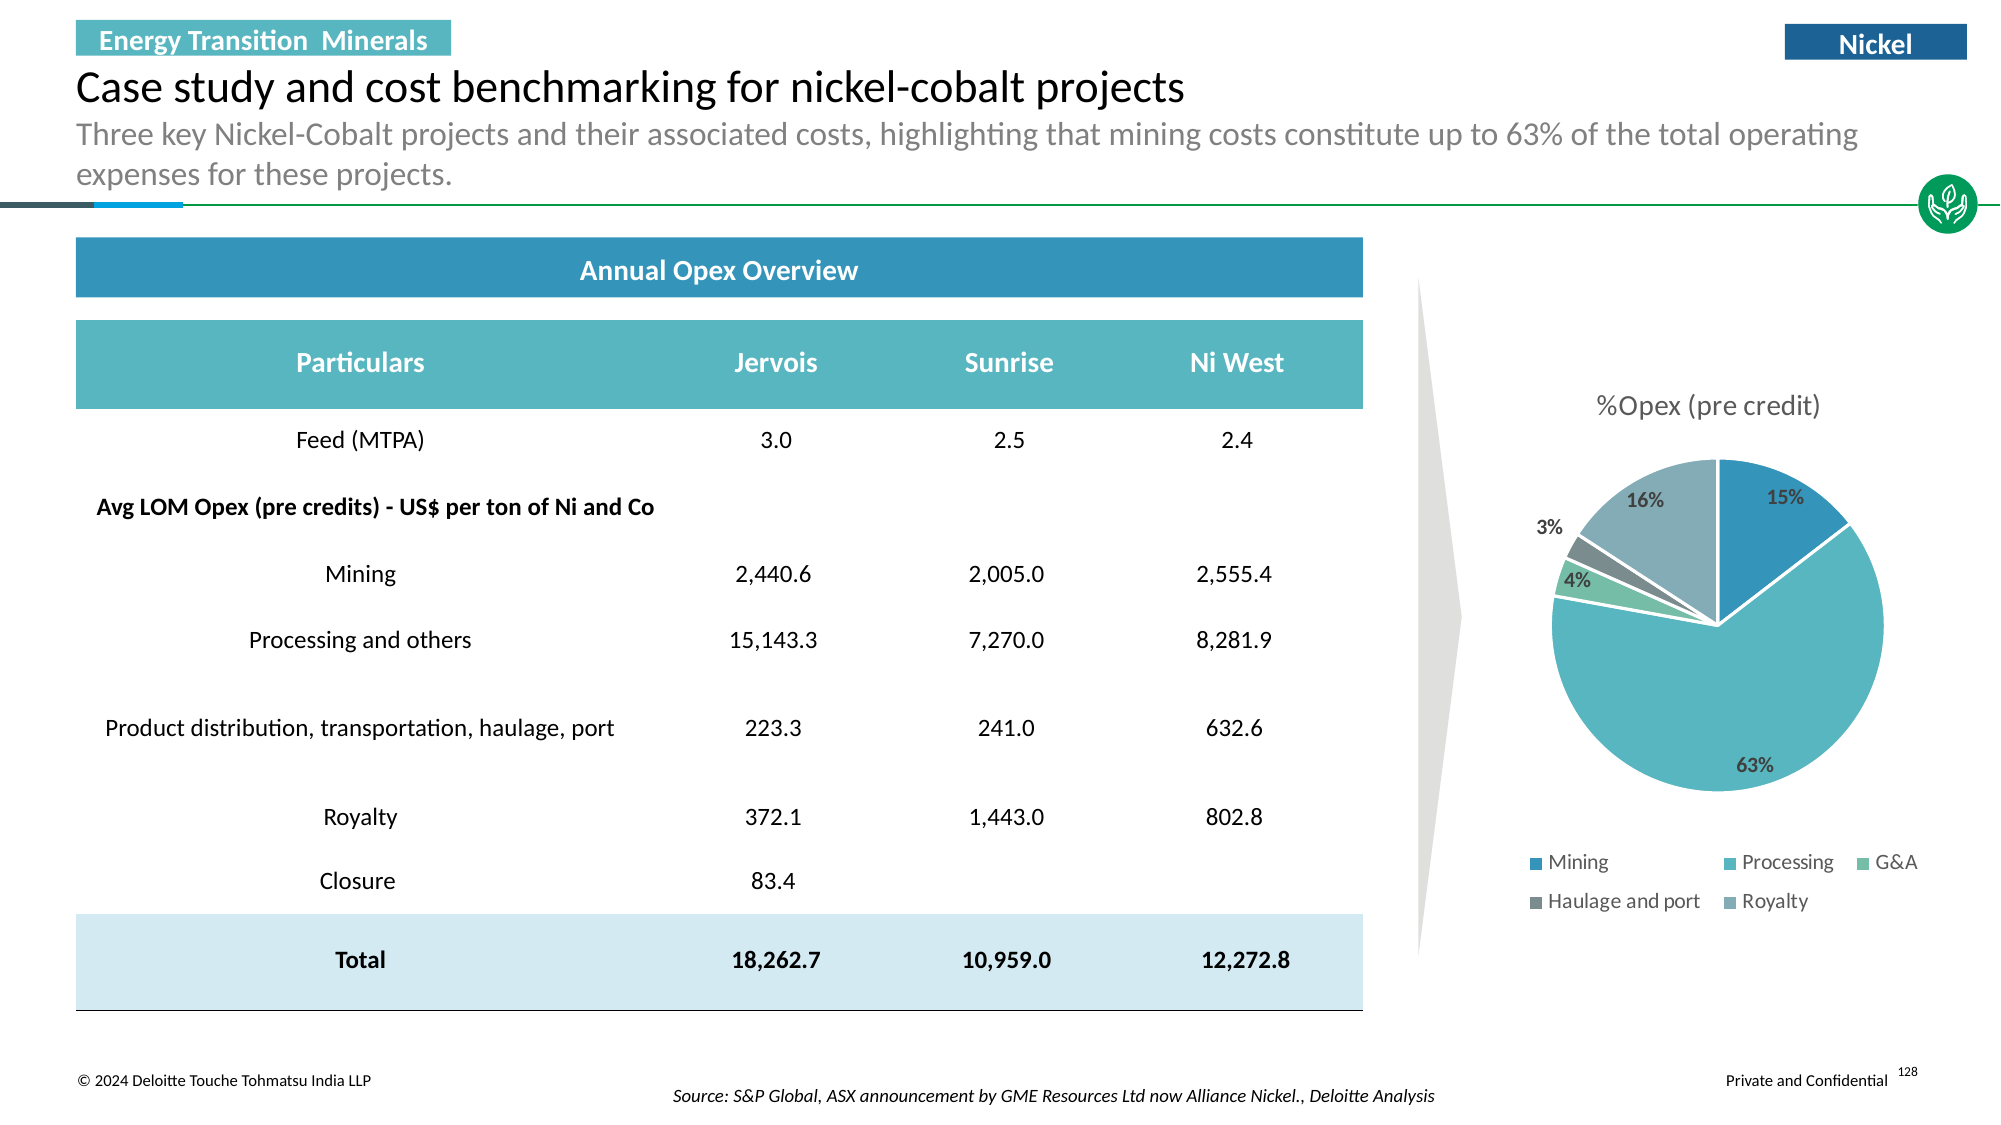

Energy Transition  Minerals
Nickel
# Case study and cost benchmarking for nickel-cobalt projects
Three key Nickel-Cobalt projects and their associated costs, highlighting that mining costs constitute up to 63% of the total operating expenses for these projects.
Annual Opex Overview
| Particulars | Jervois | Sunrise | Ni West |
| --- | --- | --- | --- |
| Feed (MTPA) | 3.0 | 2.5 | 2.4 |
| Avg LOM Opex (pre credits) - US$ per ton of Ni and Co |  |  |  |
| Mining | 2,440.6 | 2,005.0 | 2,555.4 |
| Processing and others | 15,143.3 | 7,270.0 | 8,281.9 |
| Product distribution, transportation, haulage, port | 223.3 | 241.0 | 632.6 |
| Royalty | 372.1 | 1,443.0 | 802.8 |
| Closure | 83.4 |  |  |
| Total | 18,262.7 | 10,959.0 | 12,272.8 |

### Chart:

| Category | %Opex (pre credit) |
|---|---|
| Mining | 0.14556962025316453 |
| Processing | 0.6329113924050632 |
| G&A | 0.03797468354430379 |
| Haulage and port | 0.02531645569620253 |
| Royalty | 0.1582278481012658 |
Source: S&P Global, ASX announcement by GME Resources Ltd now Alliance Nickel., Deloitte Analysis